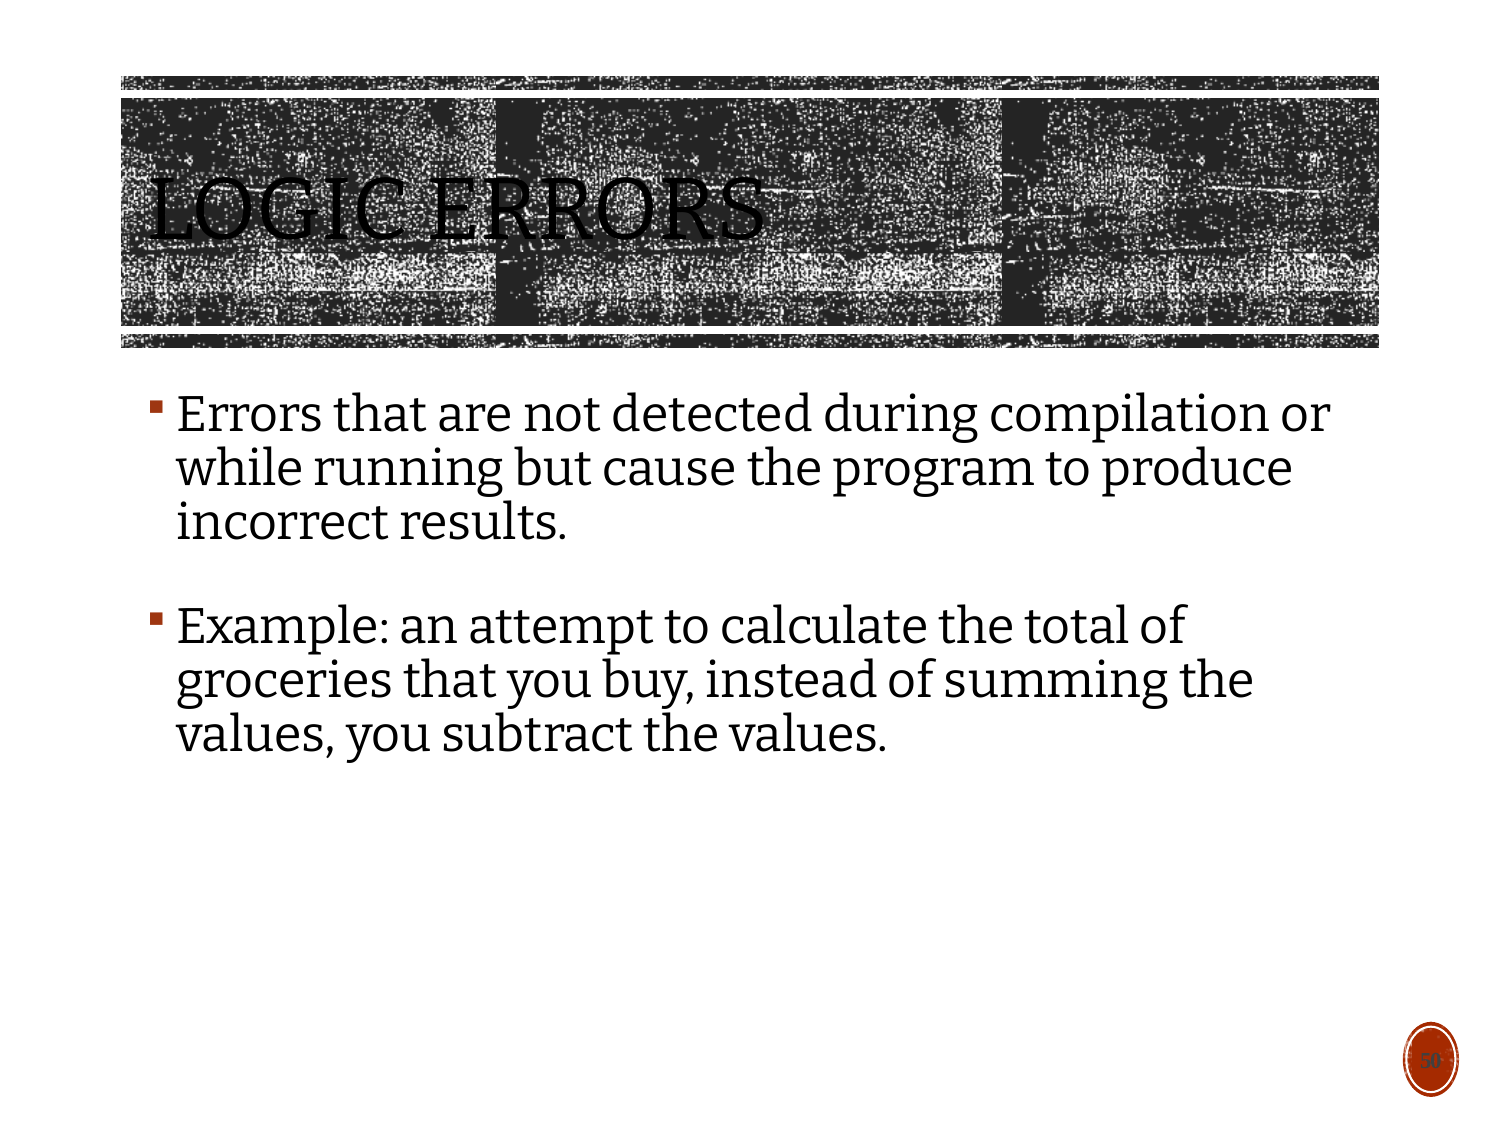

# Logic Errors

Errors that are not detected during compilation or while running but cause the program to produce incorrect results.
Example: an attempt to calculate the total of groceries that you buy, instead of summing the values, you subtract the values.

50